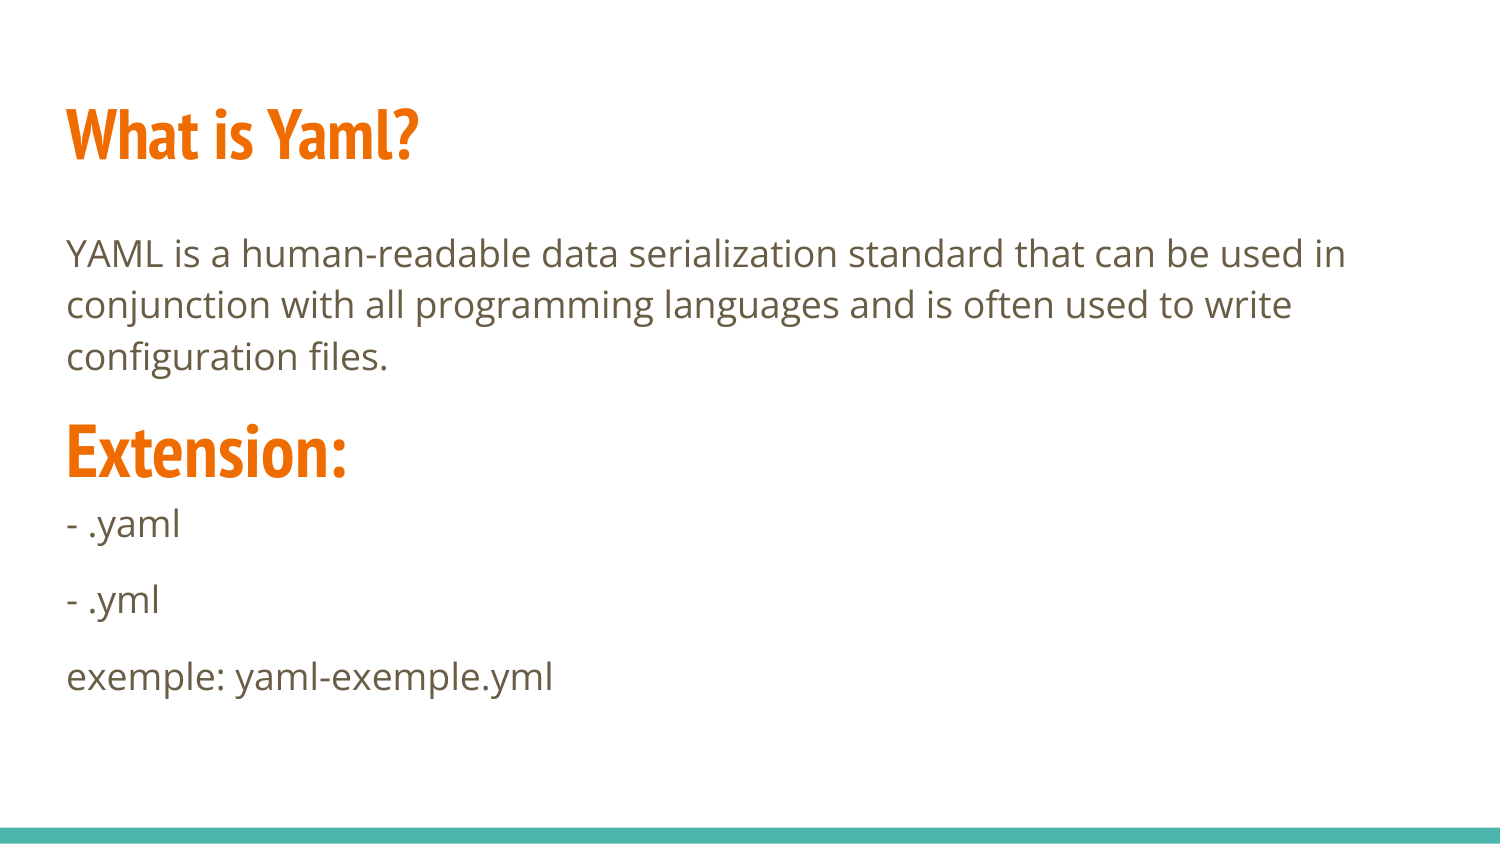

# What is Yaml?
YAML is a human-readable data serialization standard that can be used in conjunction with all programming languages and is often used to write configuration files.
Extension:
- .yaml
- .yml
exemple: yaml-exemple.yml